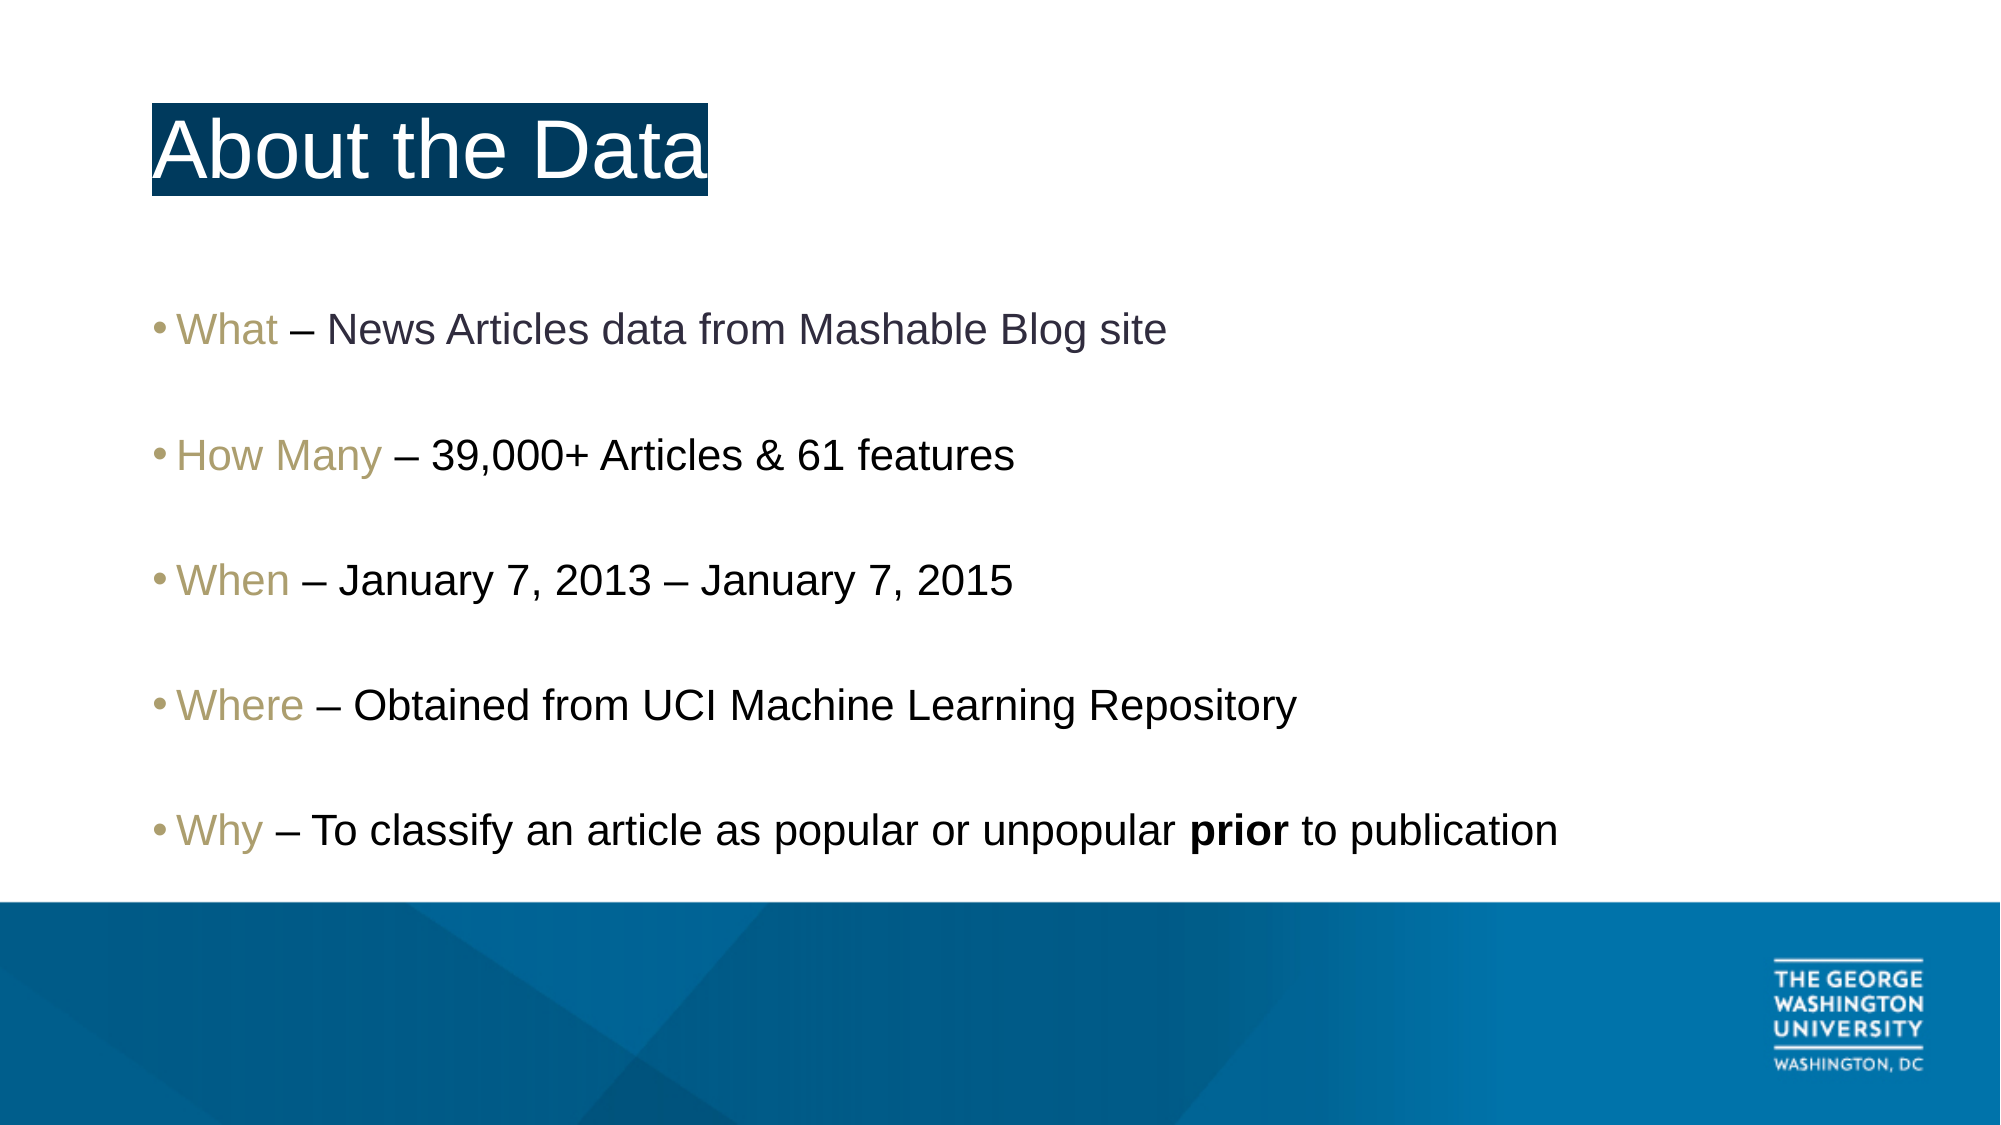

About the Data
 What – ​News Articles data from Mashable Blog site
​
 How Many – 39,000+ Articles & 61 features
​
 When – January 7, 2013 – January 7, 2015

 Where – Obtained from UCI Machine Learning Repository

 Why – To classify an article as popular or unpopular prior to publication